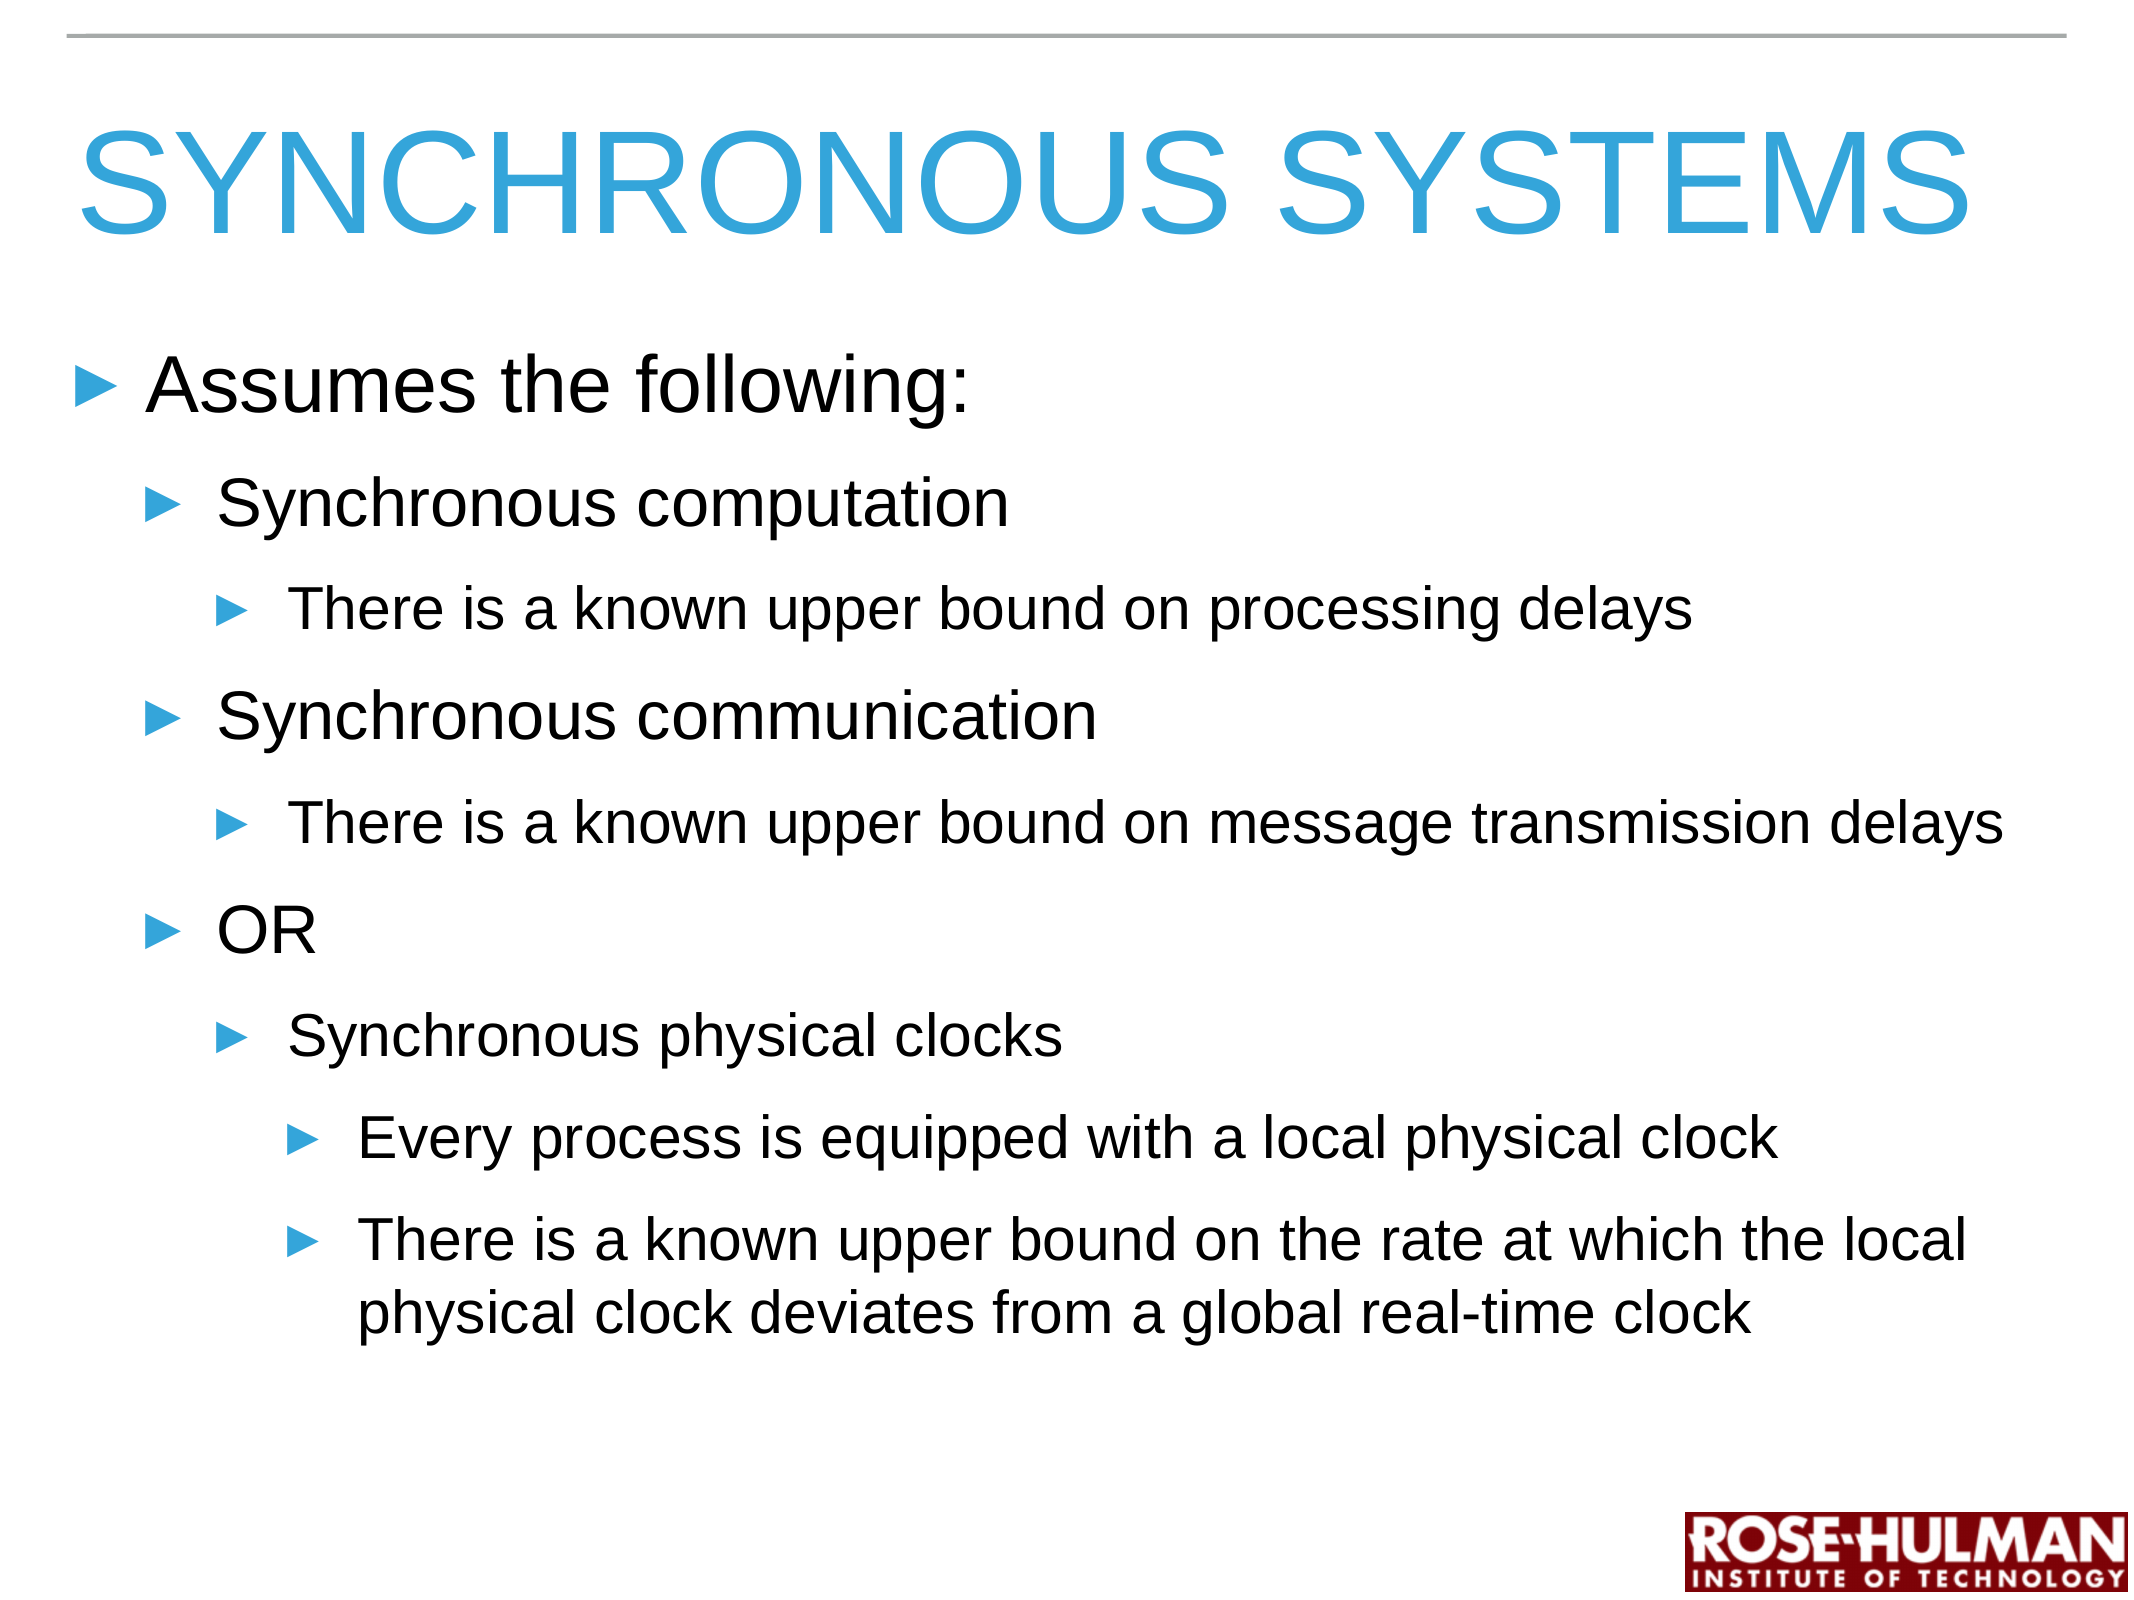

# synchronous systems
Assumes the following:
Synchronous computation
There is a known upper bound on processing delays
Synchronous communication
There is a known upper bound on message transmission delays
OR
Synchronous physical clocks
Every process is equipped with a local physical clock
There is a known upper bound on the rate at which the local physical clock deviates from a global real-time clock
79